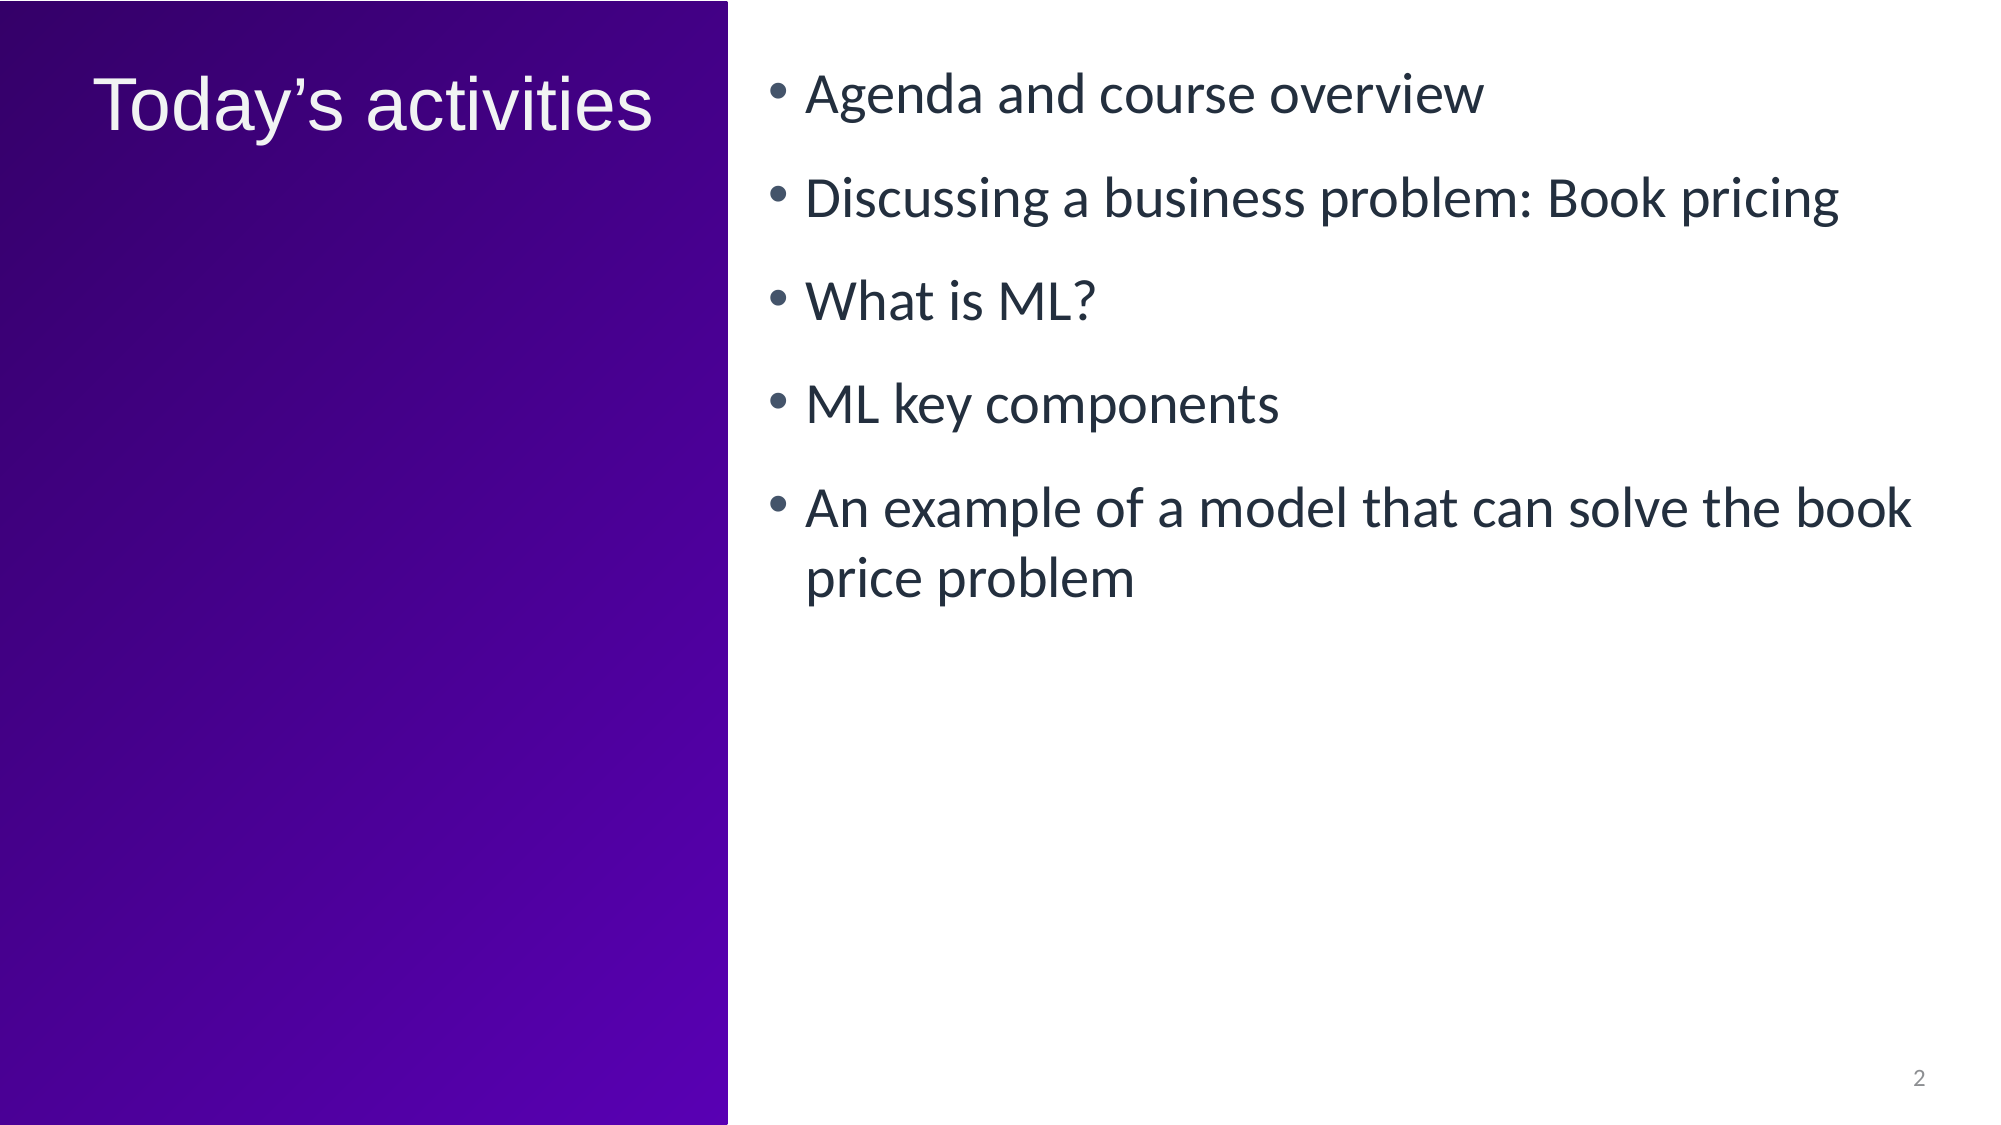

Today’s activities
Agenda and course overview
Discussing a business problem: Book pricing
What is ML?
ML key components
An example of a model that can solve the book price problem

2